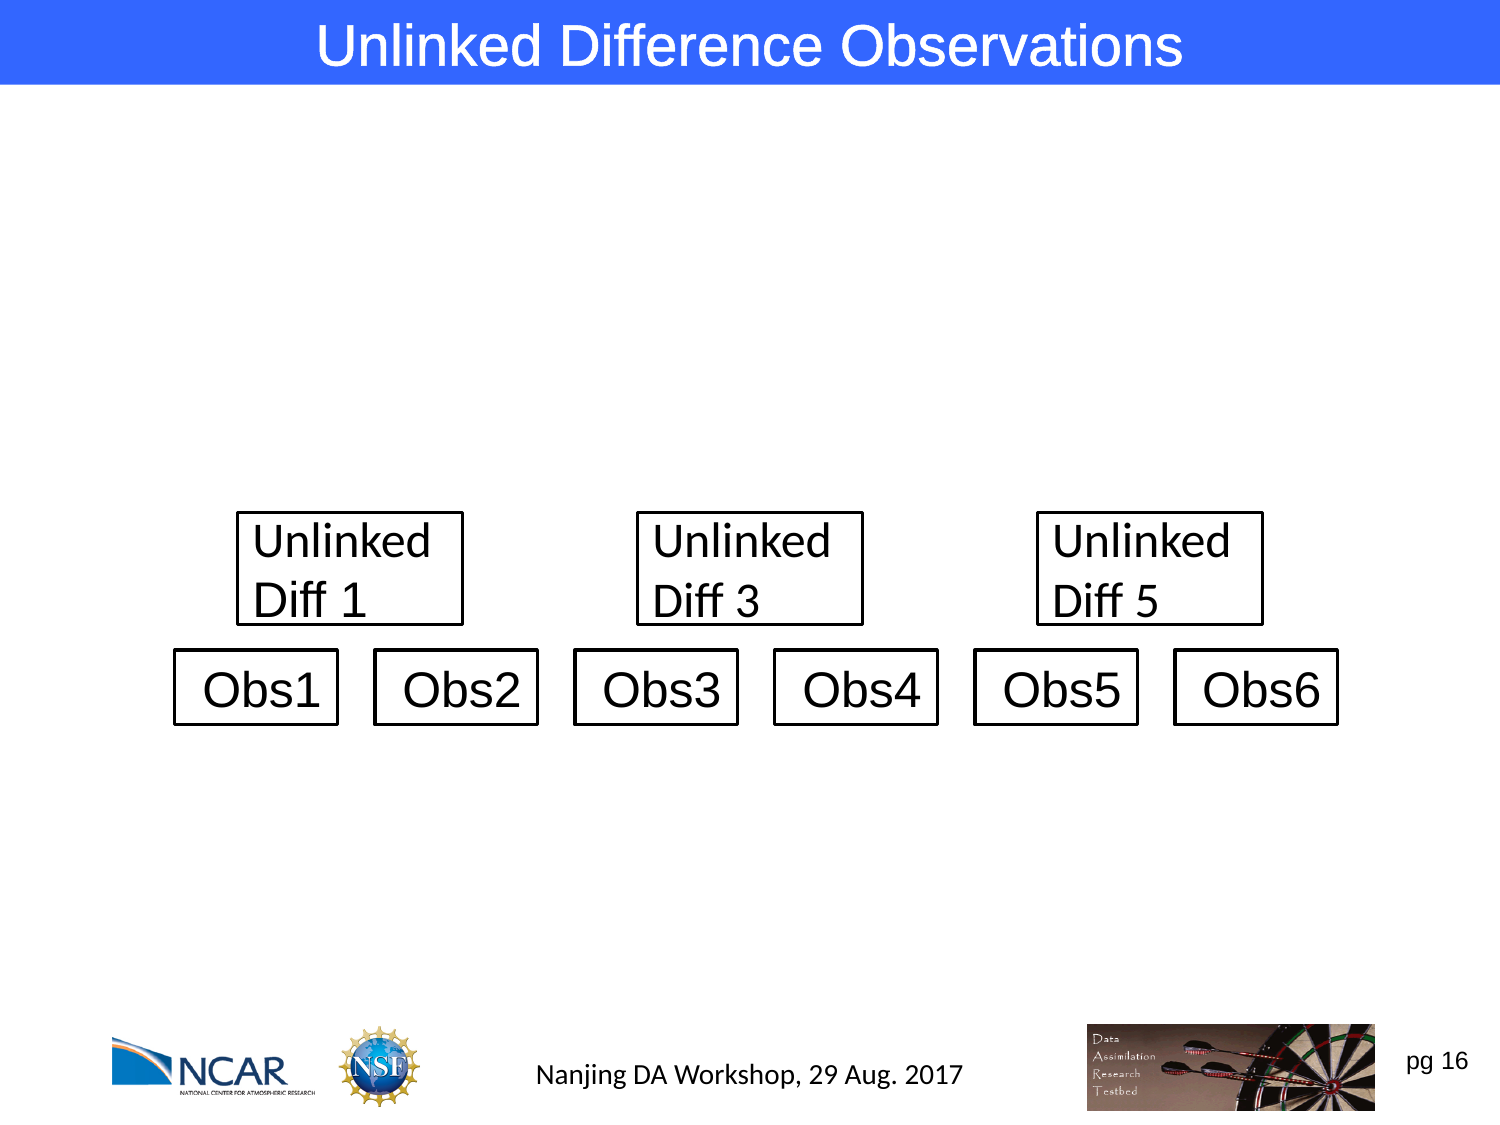

Unlinked Difference Observations
Unlinked
Diff 1

Unlinked
Diff 3

Unlinked
Diff 5

Obs1

Obs2

Obs3

Obs4

Obs5

Obs6

Nanjing DA Workshop, 29 Aug. 2017